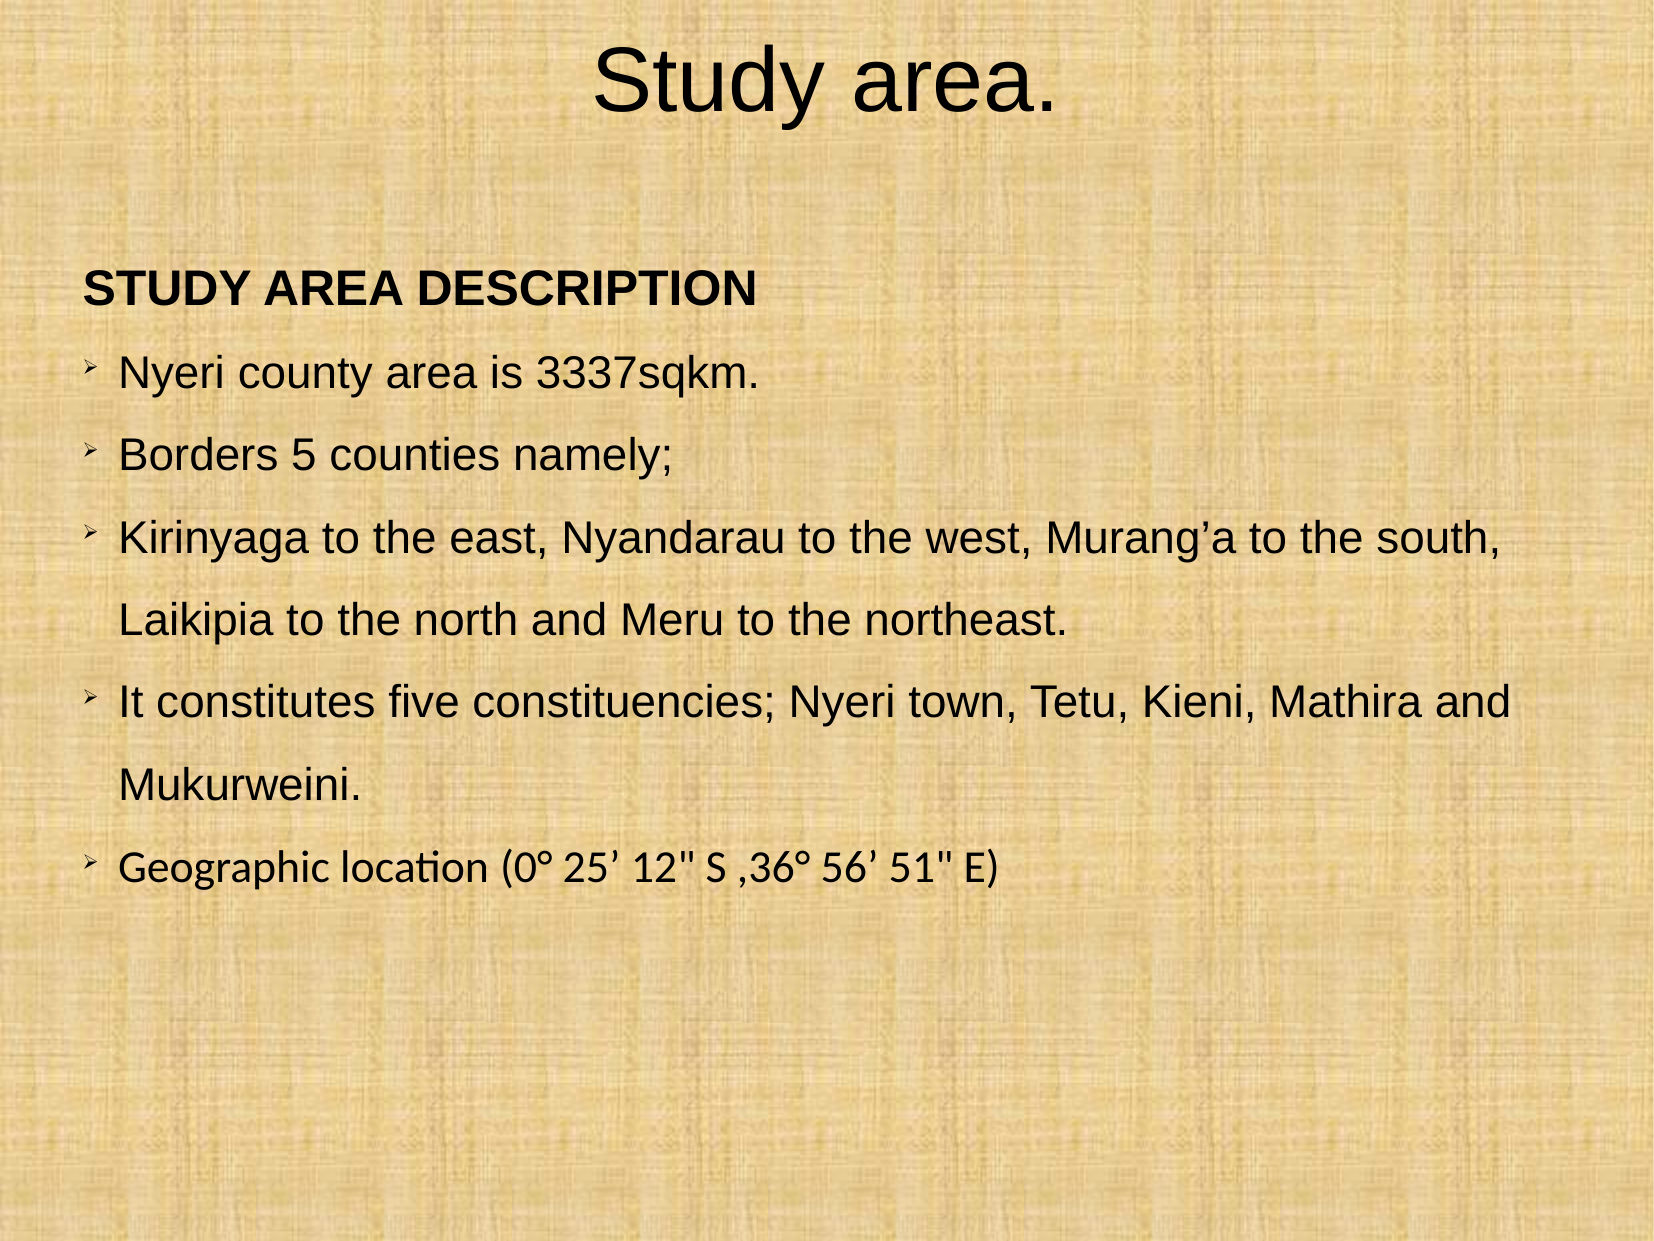

Study area.
STUDY AREA DESCRIPTION
Nyeri county area is 3337sqkm.
Borders 5 counties namely;
Kirinyaga to the east, Nyandarau to the west, Murang’a to the south, Laikipia to the north and Meru to the northeast.
It constitutes five constituencies; Nyeri town, Tetu, Kieni, Mathira and Mukurweini.
Geographic location (0° 25’ 12" S ,36° 56’ 51" E)